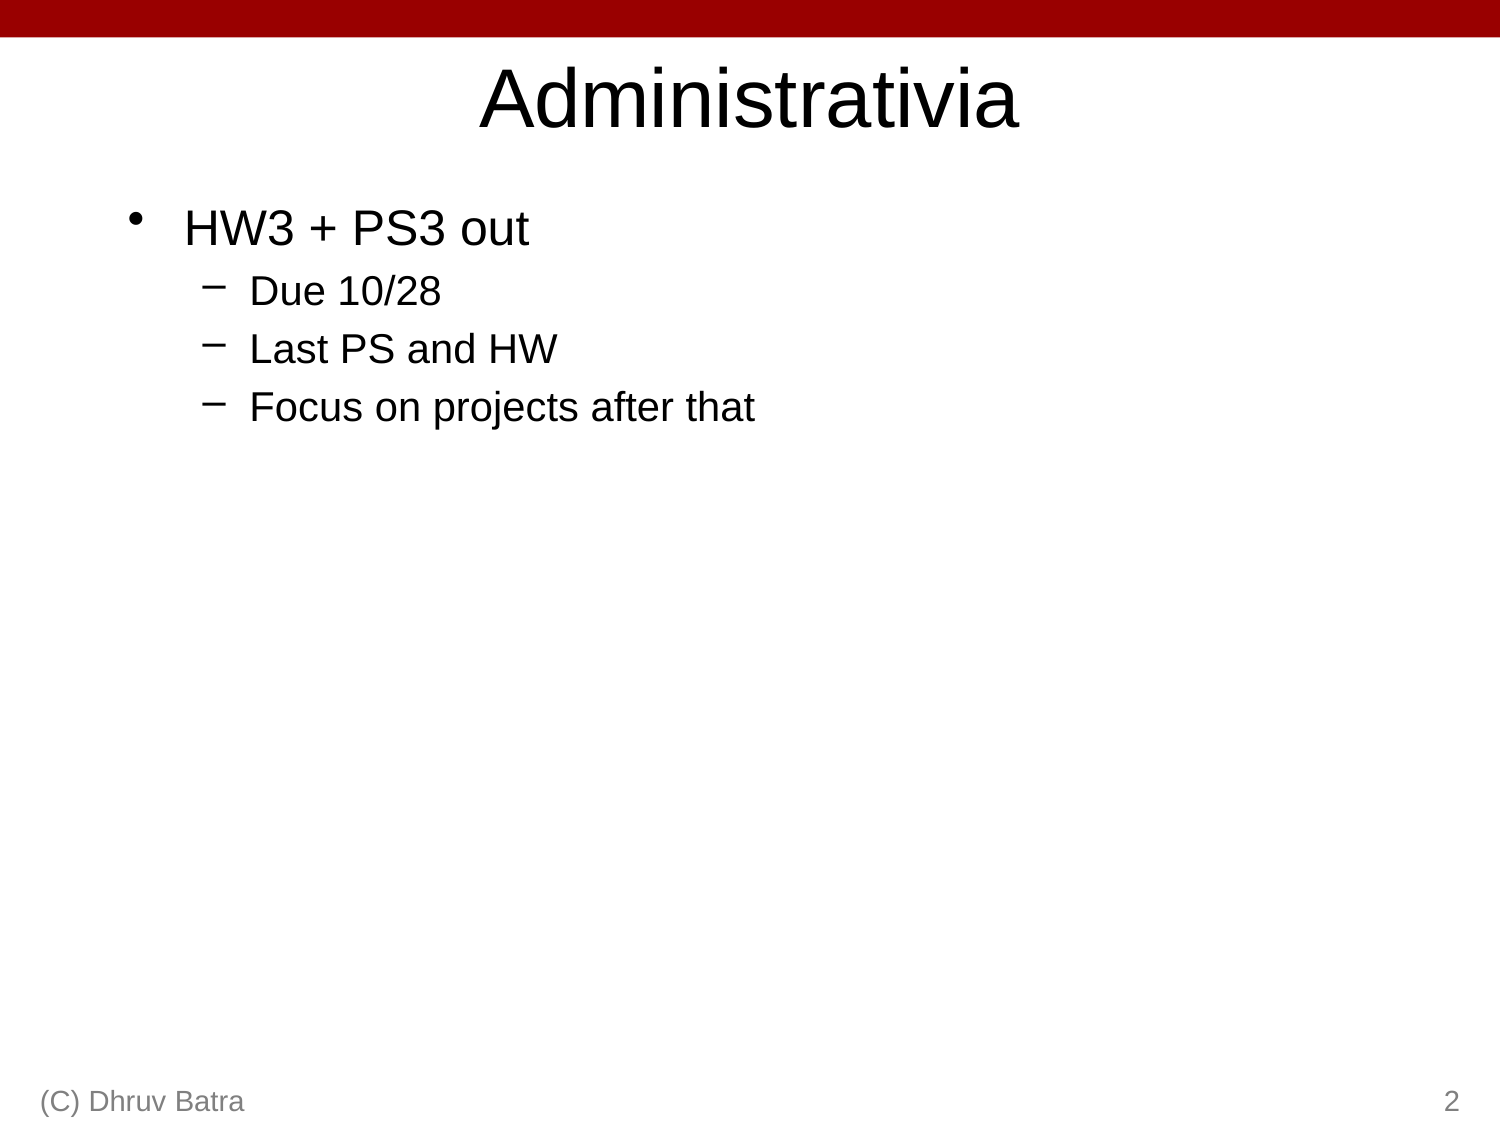

# Administrativia
HW3 + PS3 out
Due 10/28
Last PS and HW
Focus on projects after that

(C) Dhruv Batra
2